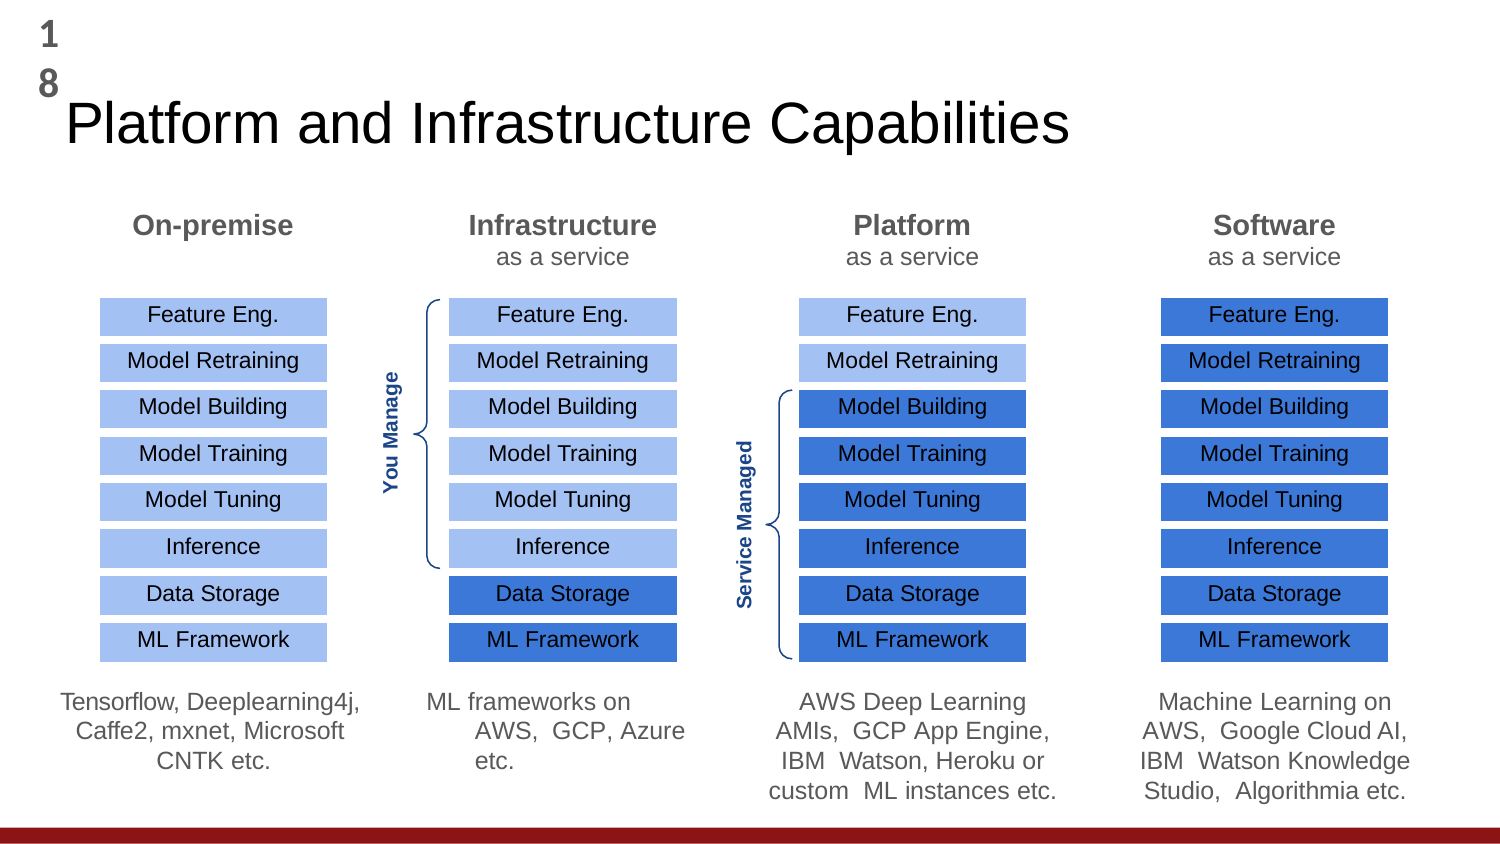

18
# Platform and Infrastructure Capabilities
On-premise
Infrastructure
as a service
Platform
as a service
Software
as a service
| Feature Eng. |
| --- |
| Model Retraining |
| Model Building |
| Model Training |
| Model Tuning |
| Inference |
| Data Storage |
| ML Framework |
| Feature Eng. |
| --- |
| Model Retraining |
| Model Building |
| Model Training |
| Model Tuning |
| Inference |
| Data Storage |
| ML Framework |
| Feature Eng. |
| --- |
| Model Retraining |
| Model Building |
| Model Training |
| Model Tuning |
| Inference |
| Data Storage |
| ML Framework |
| Feature Eng. |
| --- |
| Model Retraining |
| Model Building |
| Model Training |
| Model Tuning |
| Inference |
| Data Storage |
| ML Framework |

You Manage

Service Managed
Tensorflow, Deeplearning4j,  Caffe2, mxnet, Microsoft  CNTK etc.
ML frameworks on AWS,  GCP, Azure etc.
AWS Deep Learning AMIs,  GCP App Engine, IBM  Watson, Heroku or custom  ML instances etc.
Machine Learning on AWS,  Google Cloud AI, IBM  Watson Knowledge Studio,  Algorithmia etc.